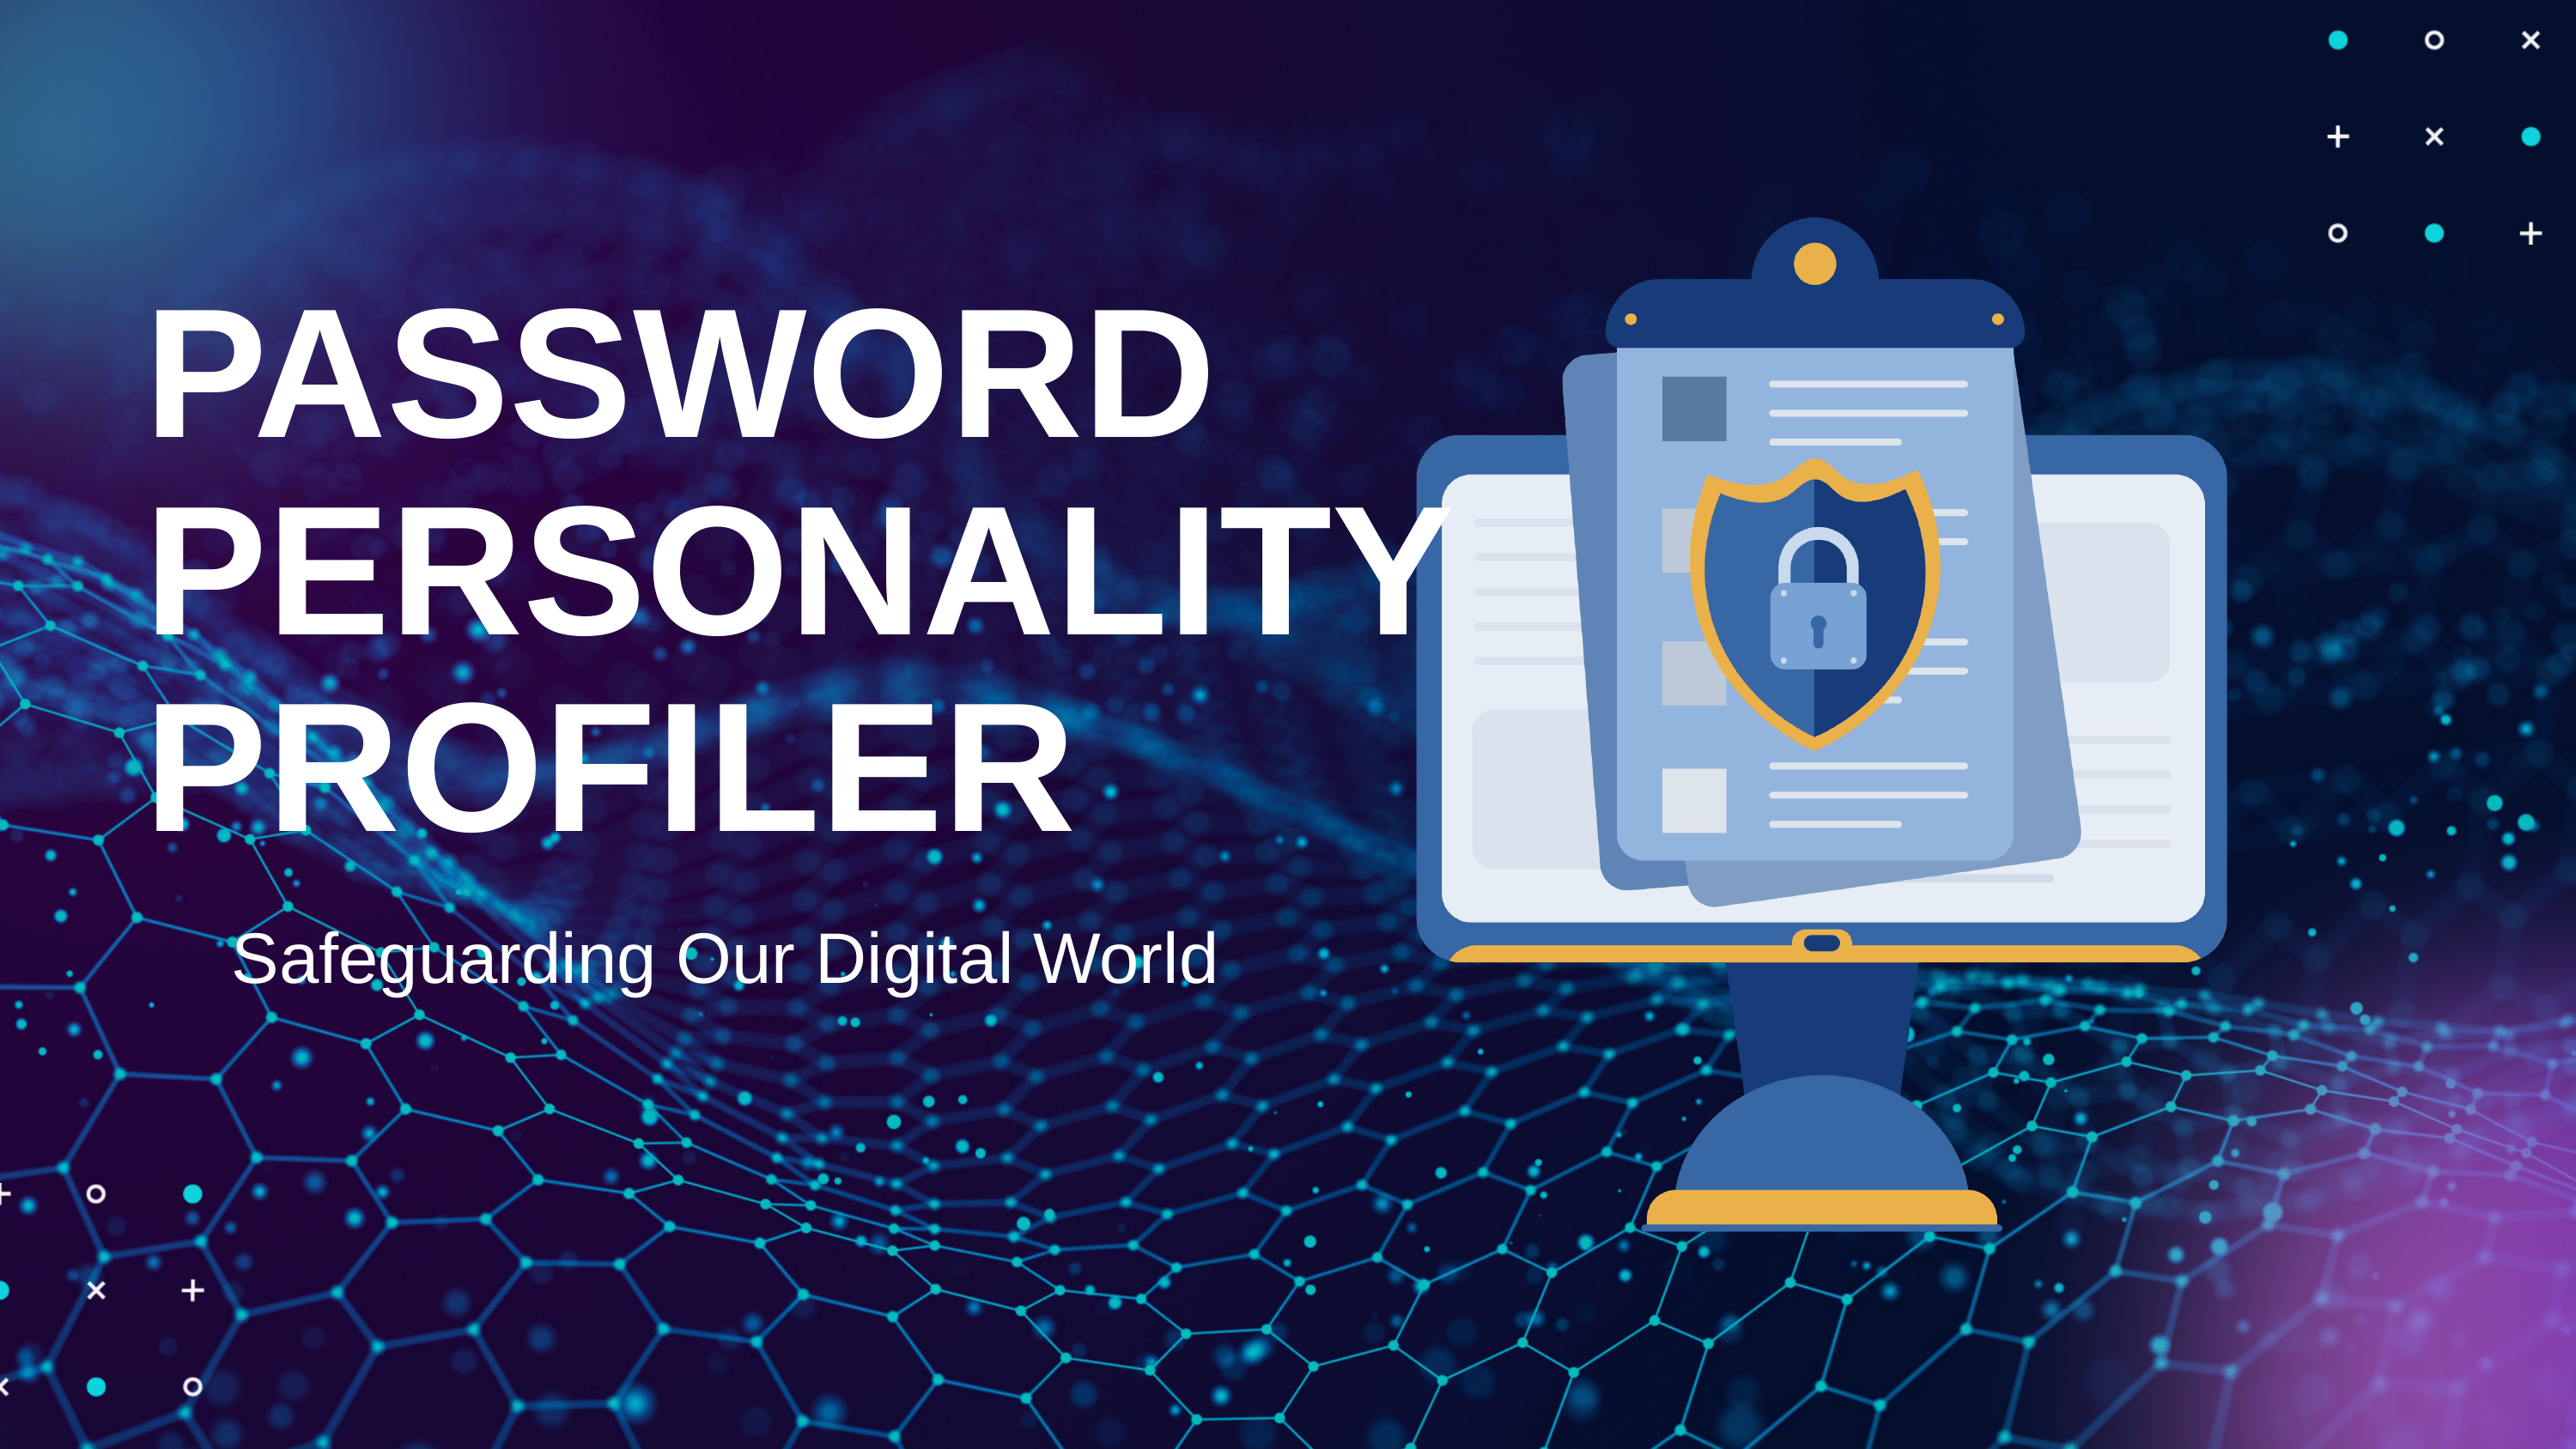

PASSWORD PERSONALITY PROFILER

Safeguarding Our Digital World